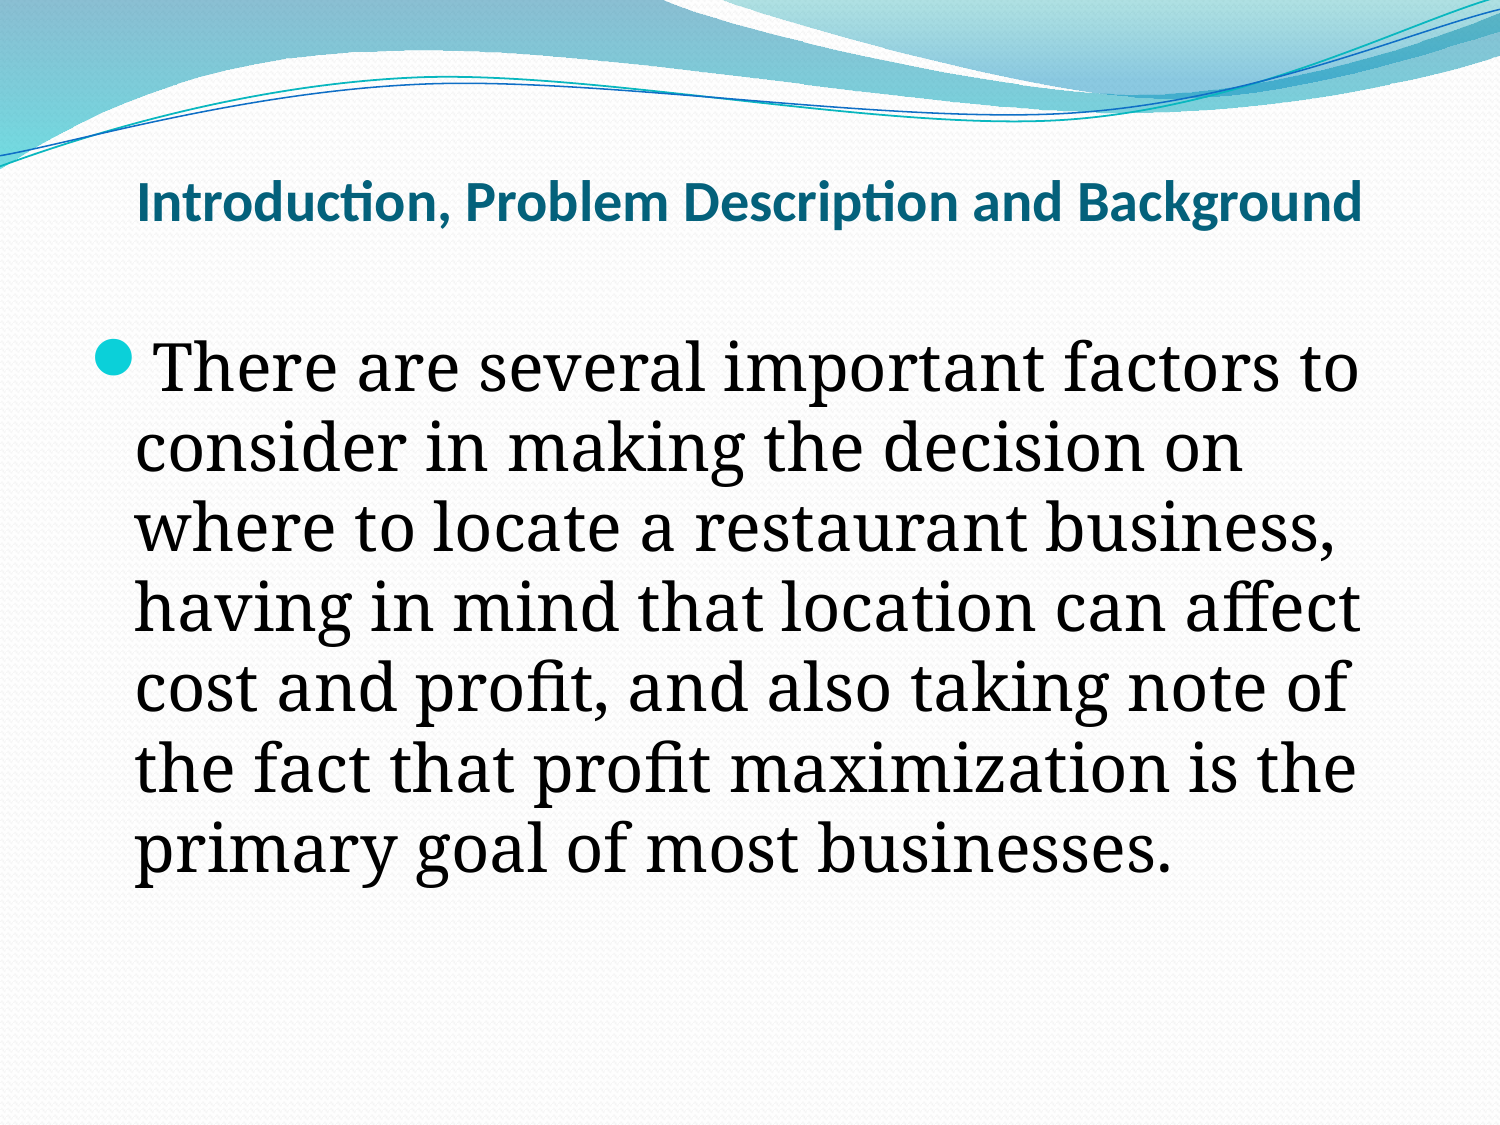

# Introduction, Problem Description and Background
There are several important factors to consider in making the decision on where to locate a restaurant business, having in mind that location can affect cost and profit, and also taking note of the fact that profit maximization is the primary goal of most businesses.